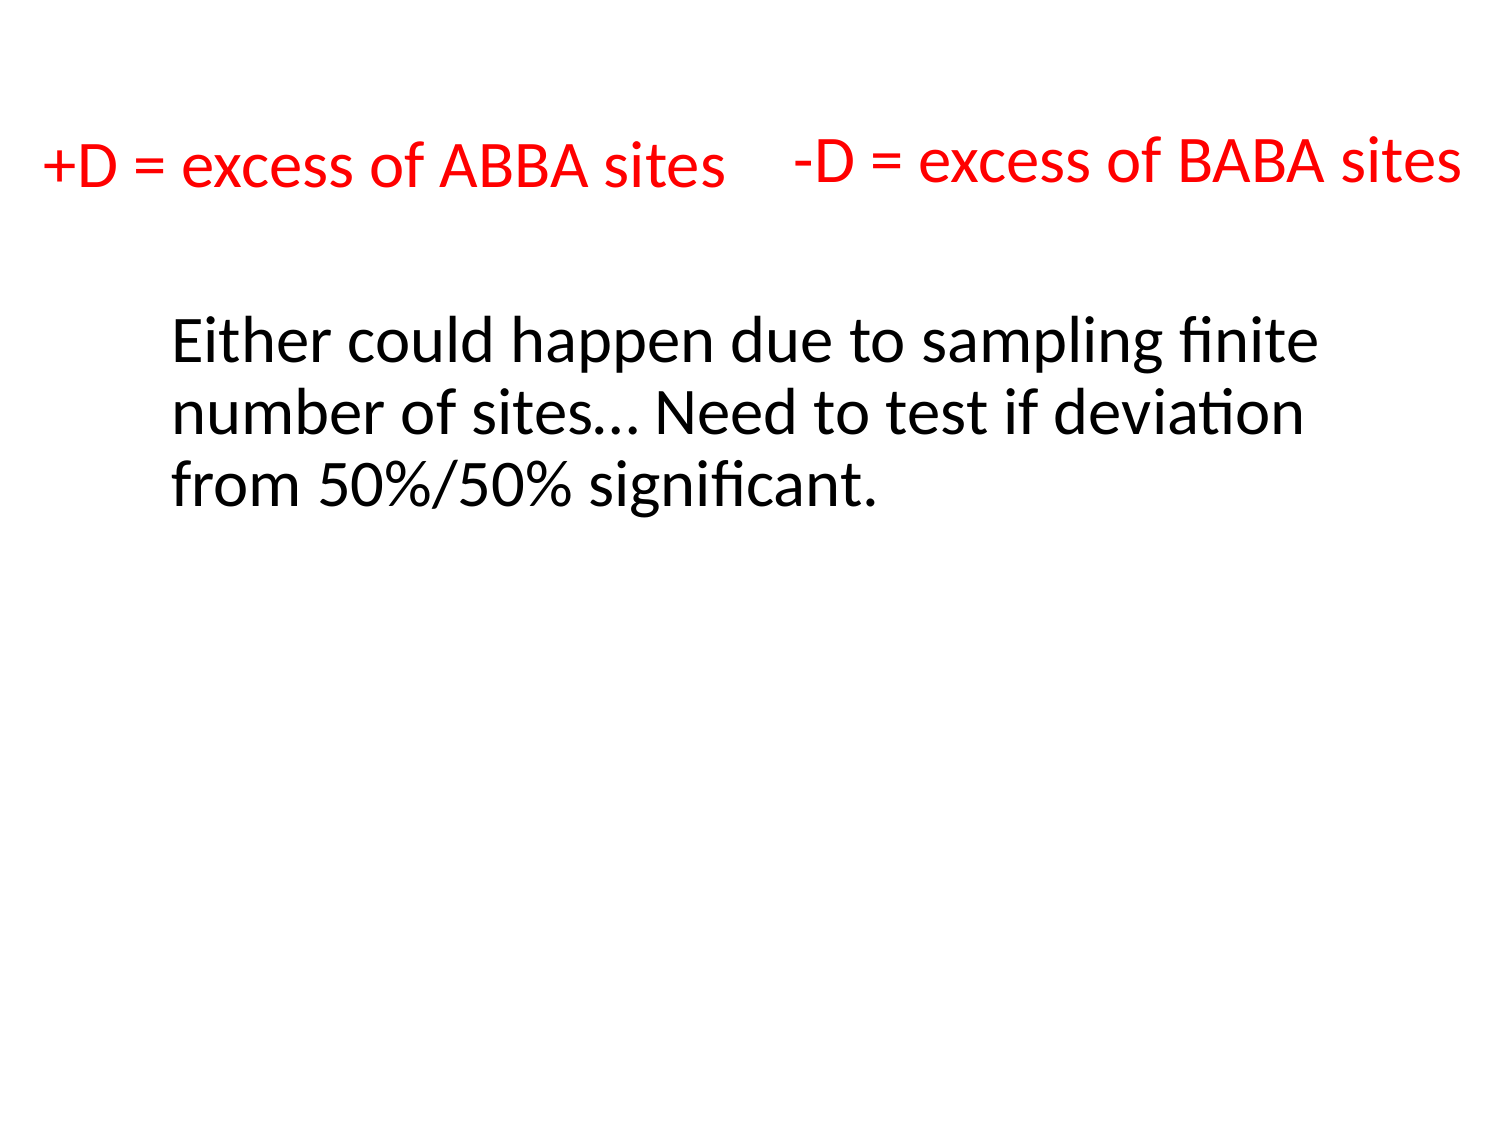

-D = excess of BABA sites
+D = excess of ABBA sites
Either could happen due to sampling finite number of sites… Need to test if deviation from 50%/50% significant.